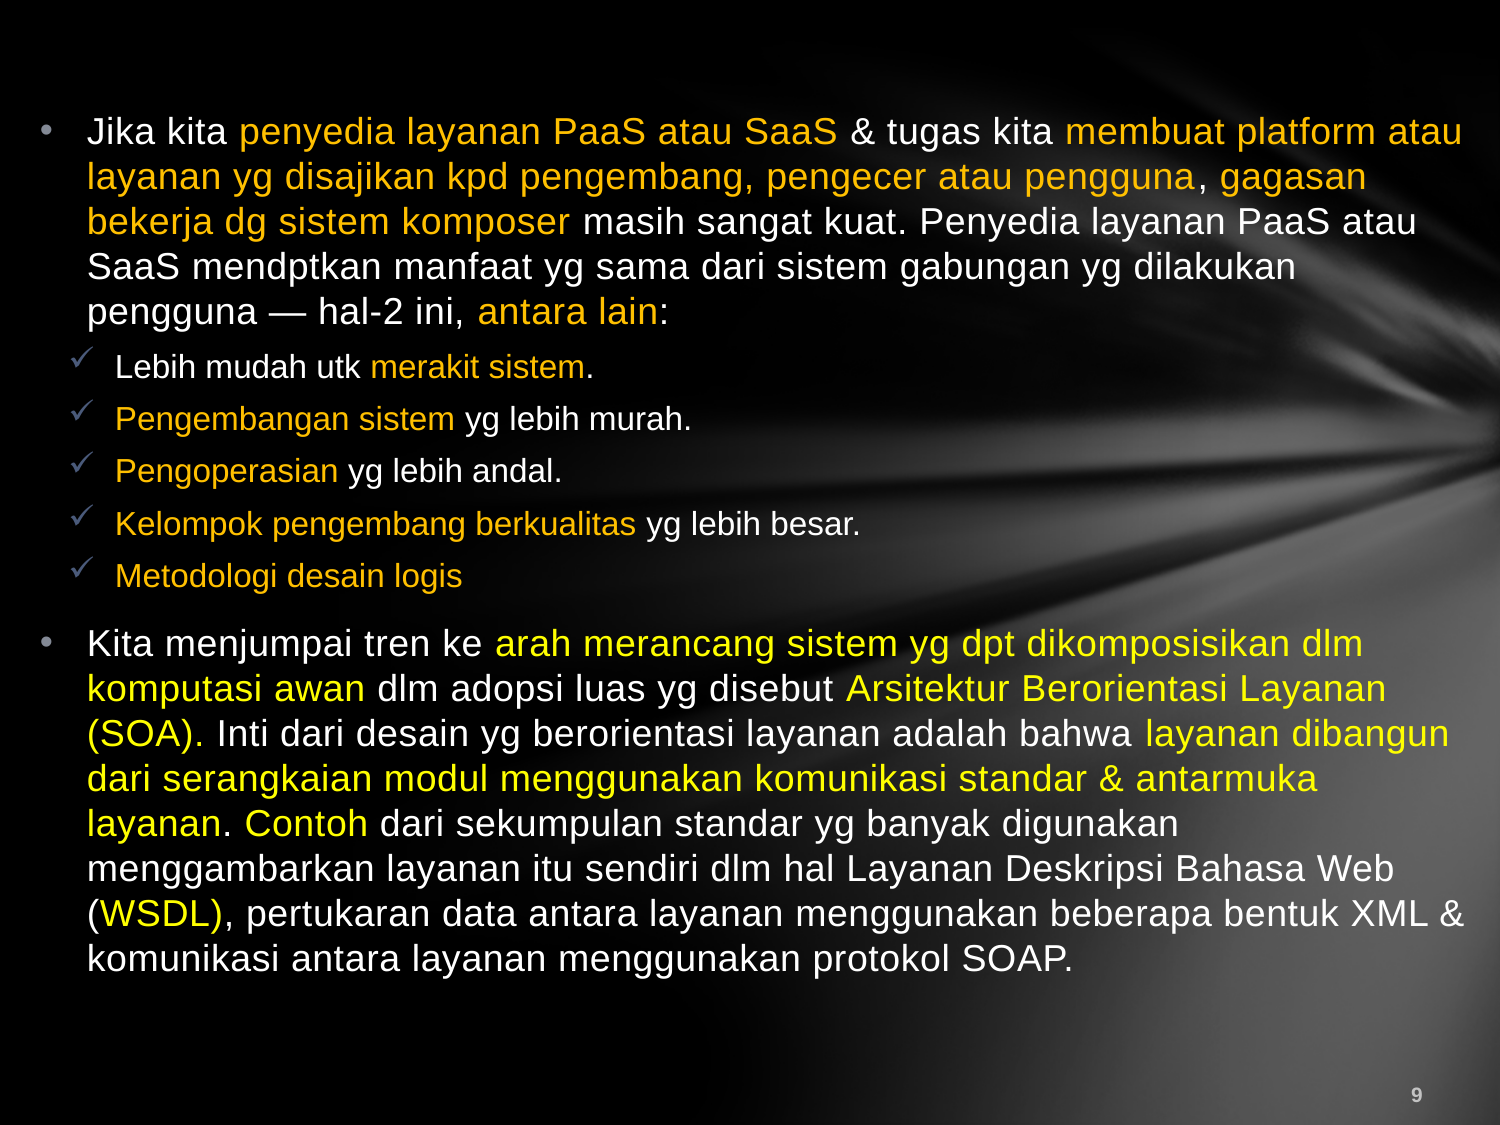

Jika kita penyedia layanan PaaS atau SaaS & tugas kita membuat platform atau layanan yg disajikan kpd pengembang, pengecer atau pengguna, gagasan bekerja dg sistem komposer masih sangat kuat. Penyedia layanan PaaS atau SaaS mendptkan manfaat yg sama dari sistem gabungan yg dilakukan pengguna — hal-2 ini, antara lain:
Lebih mudah utk merakit sistem.
Pengembangan sistem yg lebih murah.
Pengoperasian yg lebih andal.
Kelompok pengembang berkualitas yg lebih besar.
Metodologi desain logis
Kita menjumpai tren ke arah merancang sistem yg dpt dikomposisikan dlm komputasi awan dlm adopsi luas yg disebut Arsitektur Berorientasi Layanan (SOA). Inti dari desain yg berorientasi layanan adalah bahwa layanan dibangun dari serangkaian modul menggunakan komunikasi standar & antarmuka layanan. Contoh dari sekumpulan standar yg banyak digunakan menggambarkan layanan itu sendiri dlm hal Layanan Deskripsi Bahasa Web (WSDL), pertukaran data antara layanan menggunakan beberapa bentuk XML & komunikasi antara layanan menggunakan protokol SOAP.
9